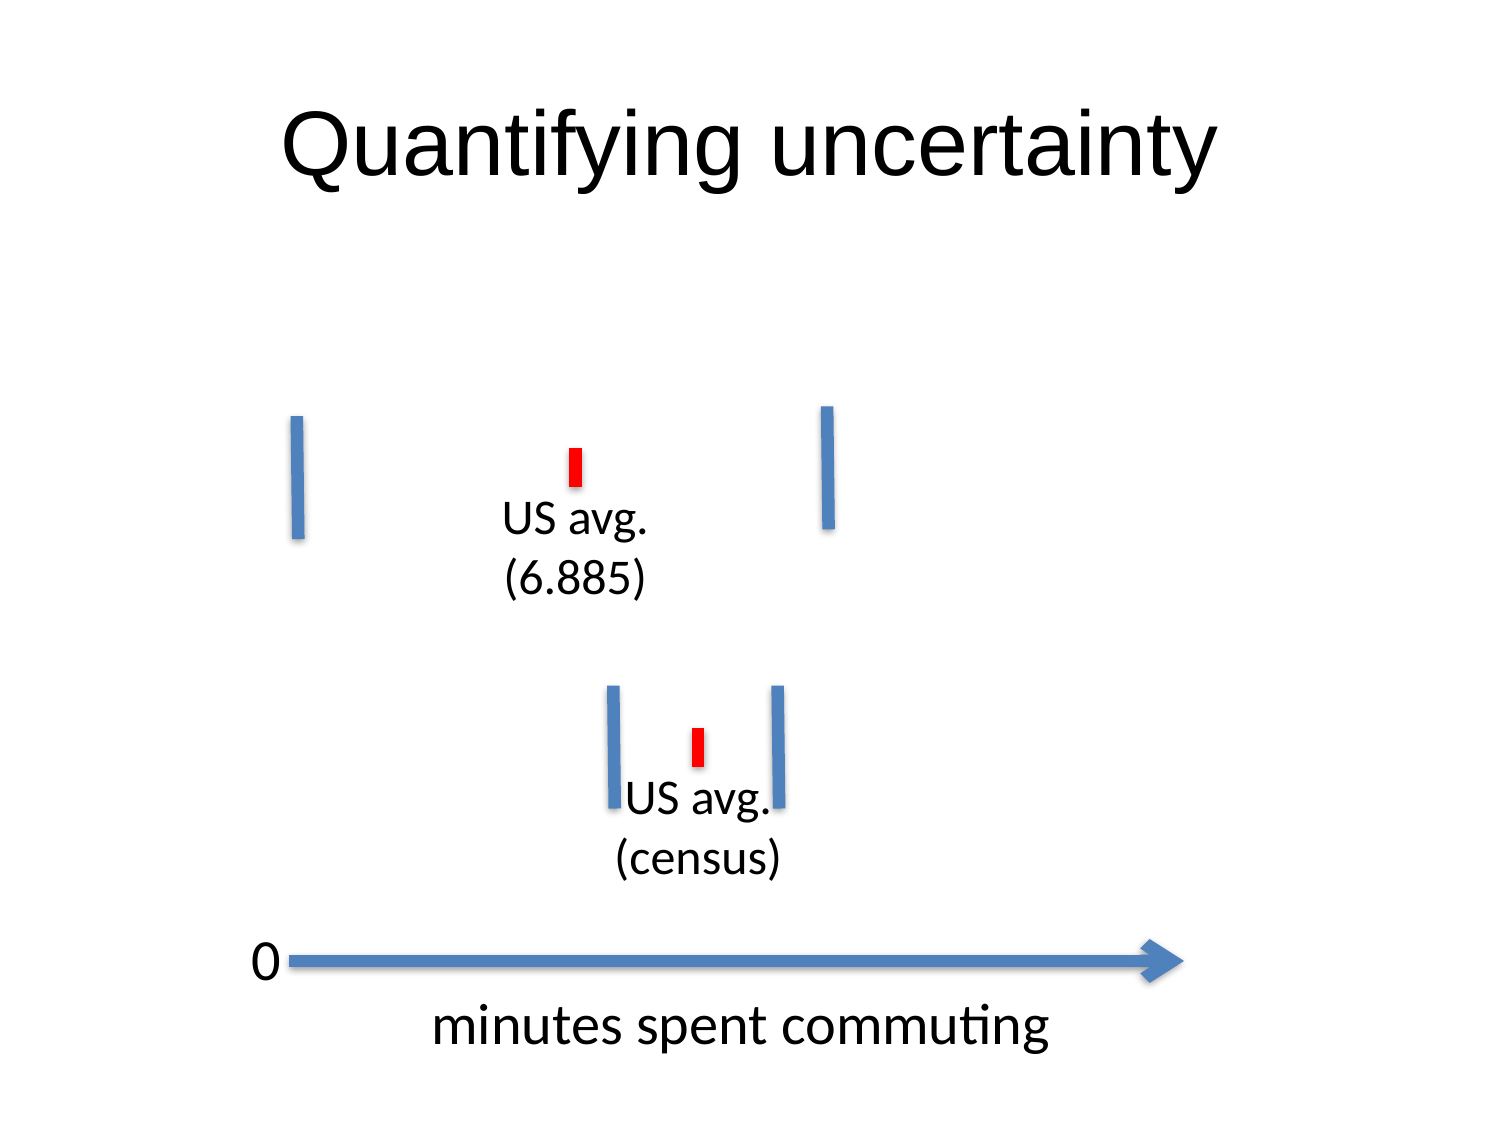

# Quantifying uncertainty
US avg.
(6.885)
US avg.
(census)
0
minutes spent commuting